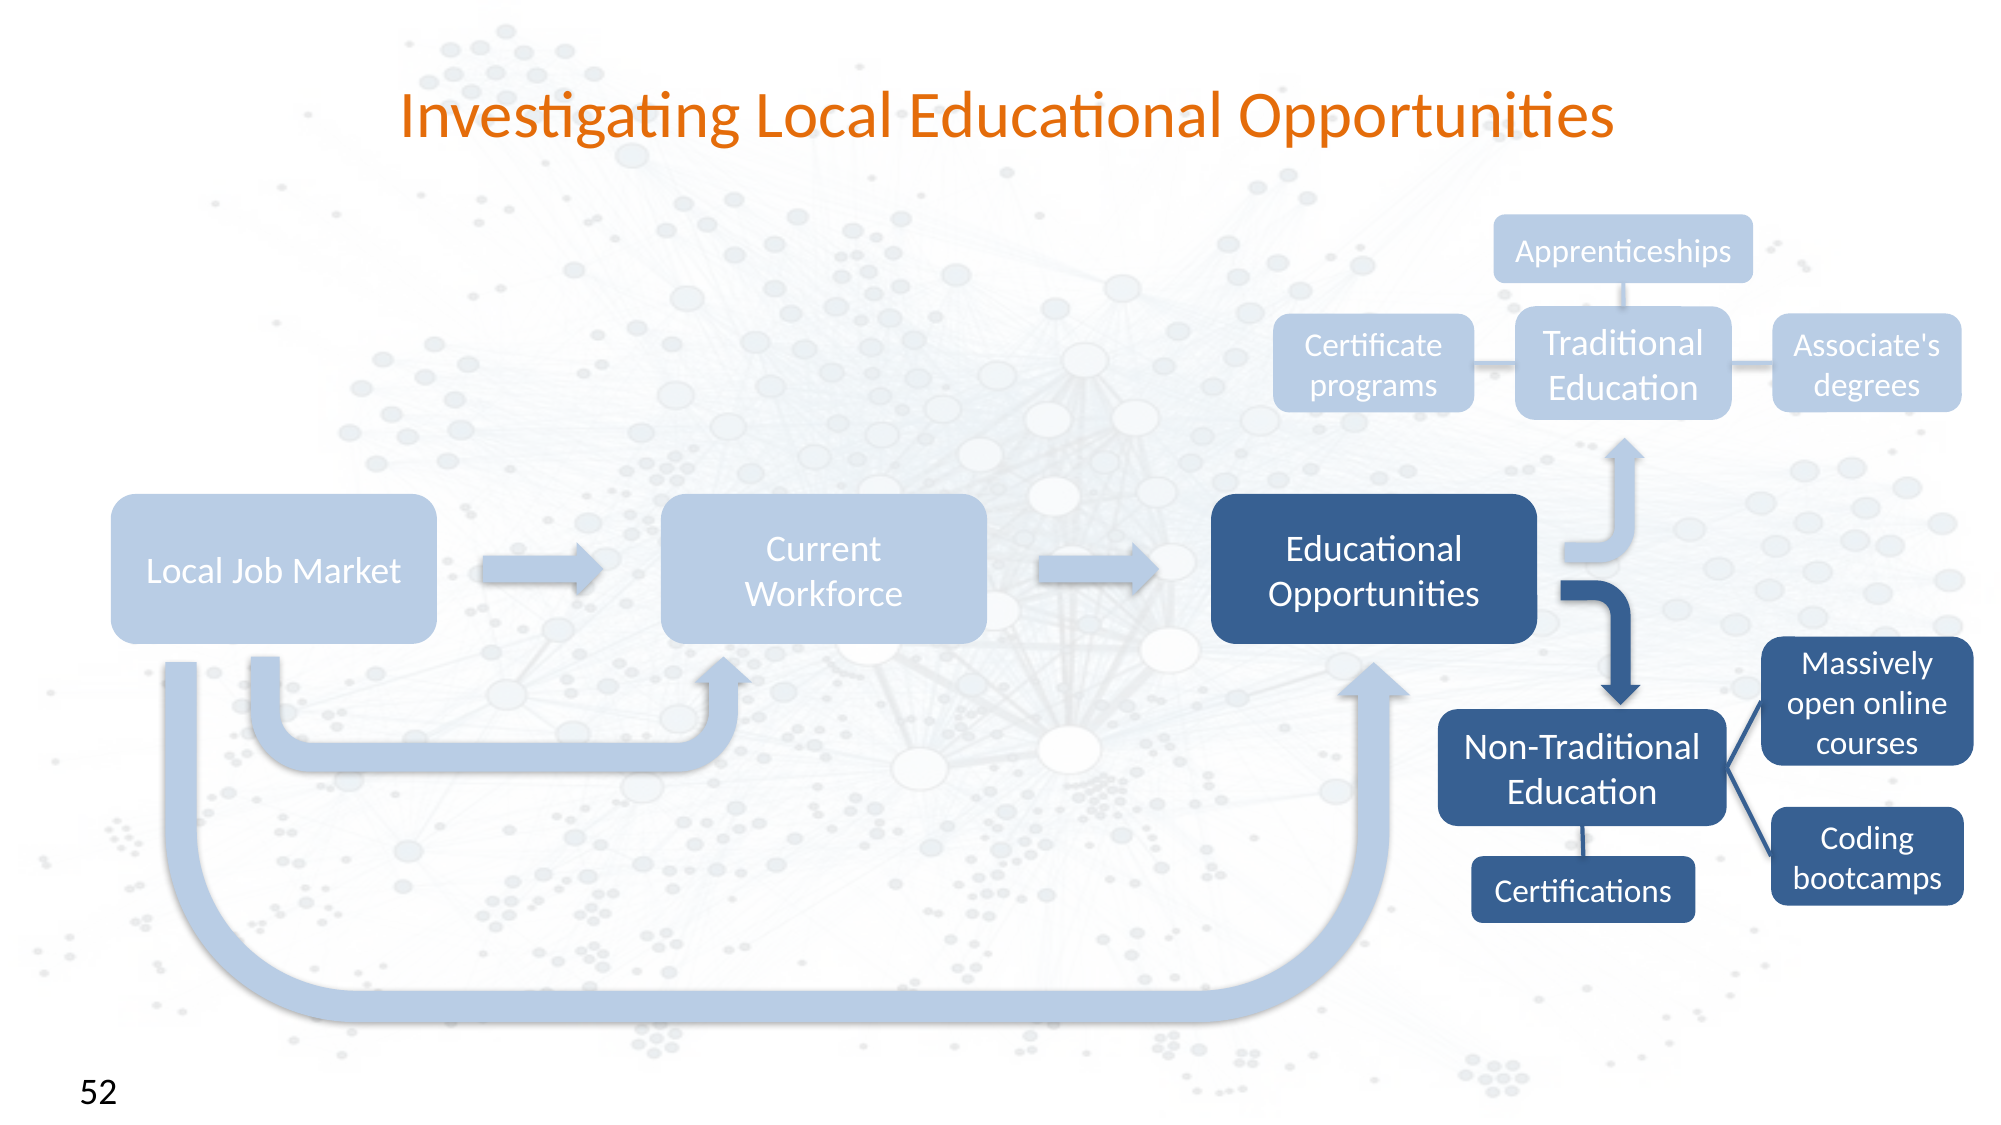

Investigating Local Educational Opportunities
Apprenticeships
Traditional Education
Associate's degrees
Certificate programs

Local Job Market
Current Workforce
Educational Opportunities

Massively open online courses

Non-Traditional Education
Coding bootcamps
Certifications
Non-Traditional Education
Massively open online courses
Coding bootcamps
52
Certifications